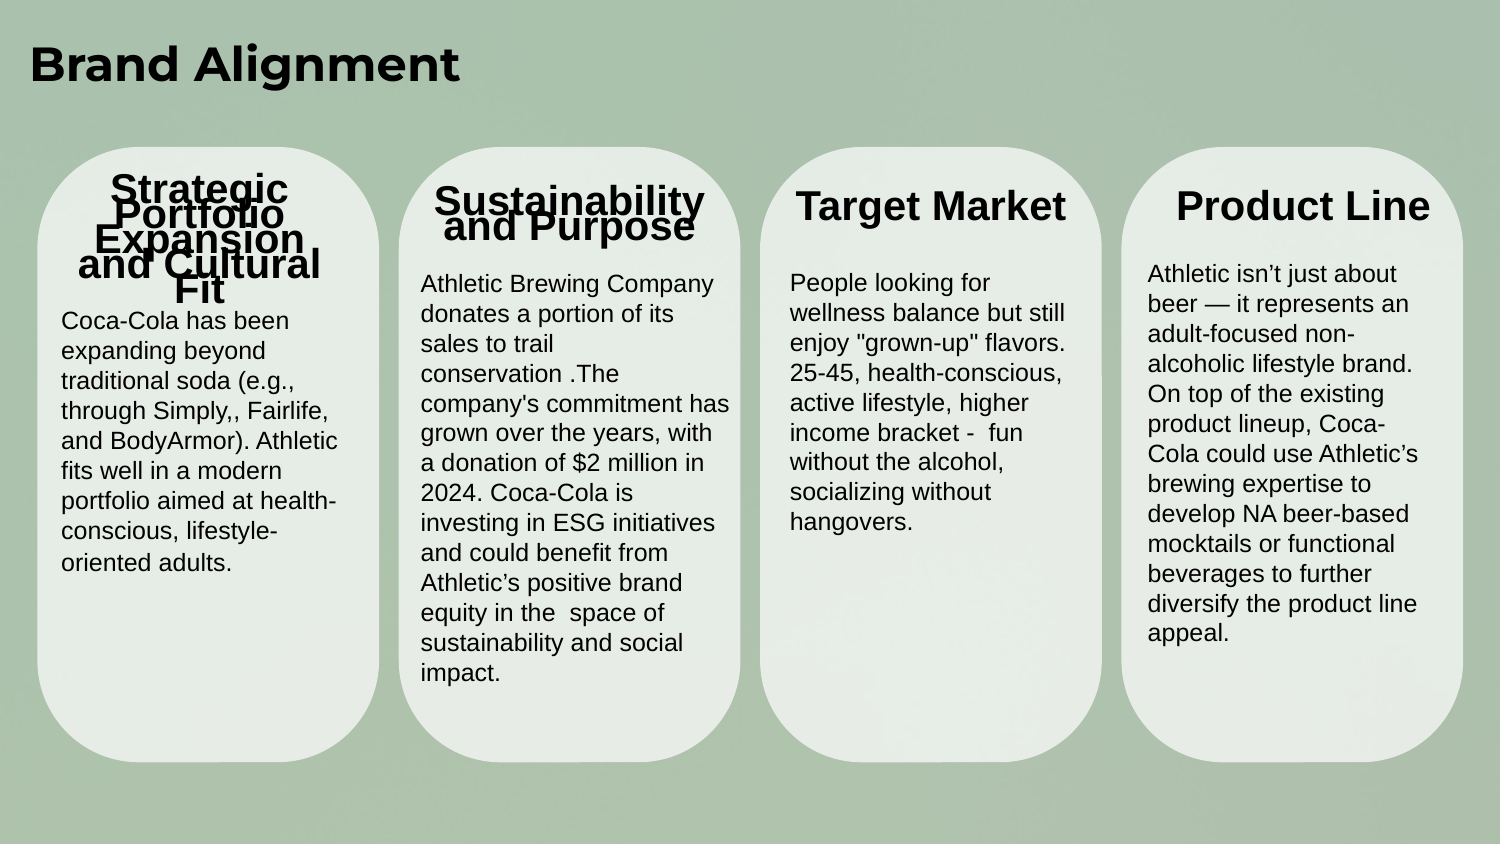

Brand Alignment

Strategic Portfolio Expansion and Cultural Fit
Sustainability and Purpose
Product Line
Target Market
Coca-Cola has been expanding beyond traditional soda (e.g., through Simply,, Fairlife, and BodyArmor). Athletic fits well in a modern portfolio aimed at health-conscious, lifestyle-oriented adults.
People looking for wellness balance but still enjoy "grown-up" flavors. 25-45, health-conscious, active lifestyle, higher income bracket -  fun without the alcohol, socializing without hangovers.
Athletic isn’t just about beer — it represents an adult-focused non-alcoholic lifestyle brand. On top of the existing product lineup, Coca-Cola could use Athletic’s brewing expertise to develop NA beer-based mocktails or functional beverages to further diversify the product line appeal.
Athletic Brewing Company donates a portion of its sales to trail conservation .The company's commitment has grown over the years, with a donation of $2 million in 2024. Coca-Cola is investing in ESG initiatives and could benefit from Athletic’s positive brand equity in the  space of sustainability and social impact.